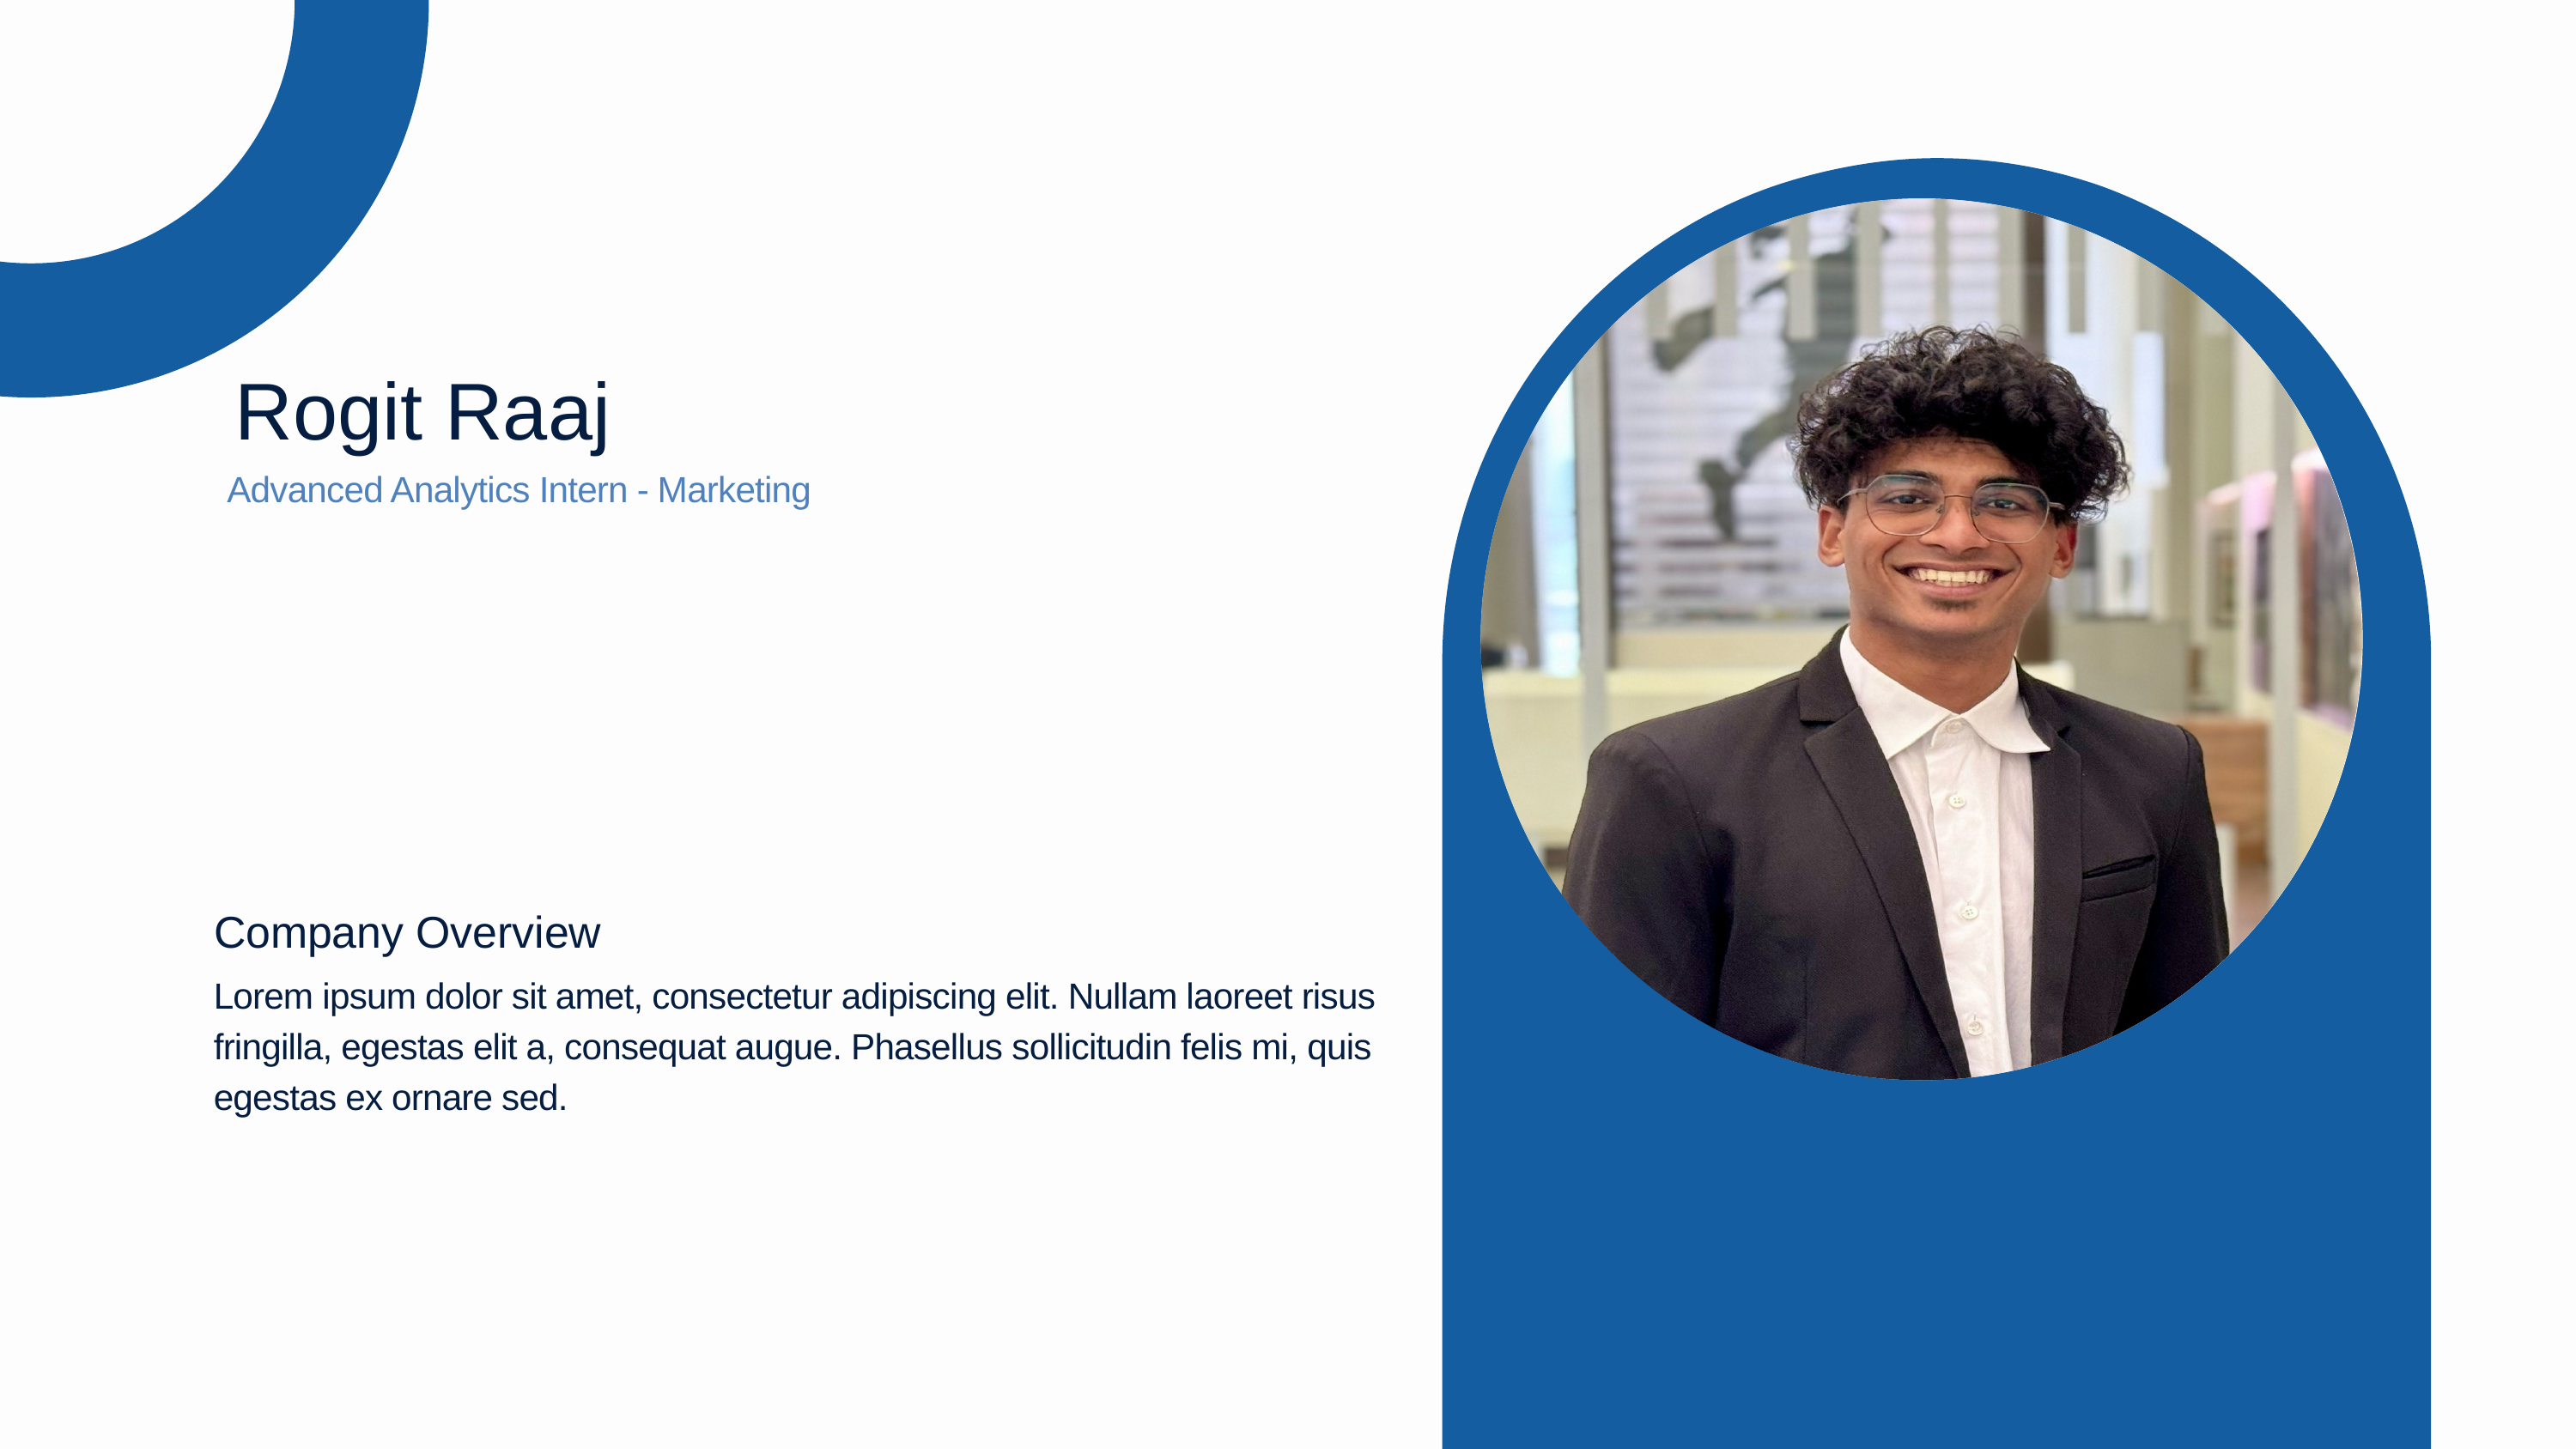

Rogit Raaj
Advanced Analytics Intern - Marketing
Company Overview
Lorem ipsum dolor sit amet, consectetur adipiscing elit. Nullam laoreet risus fringilla, egestas elit a, consequat augue. Phasellus sollicitudin felis mi, quis egestas ex ornare sed.